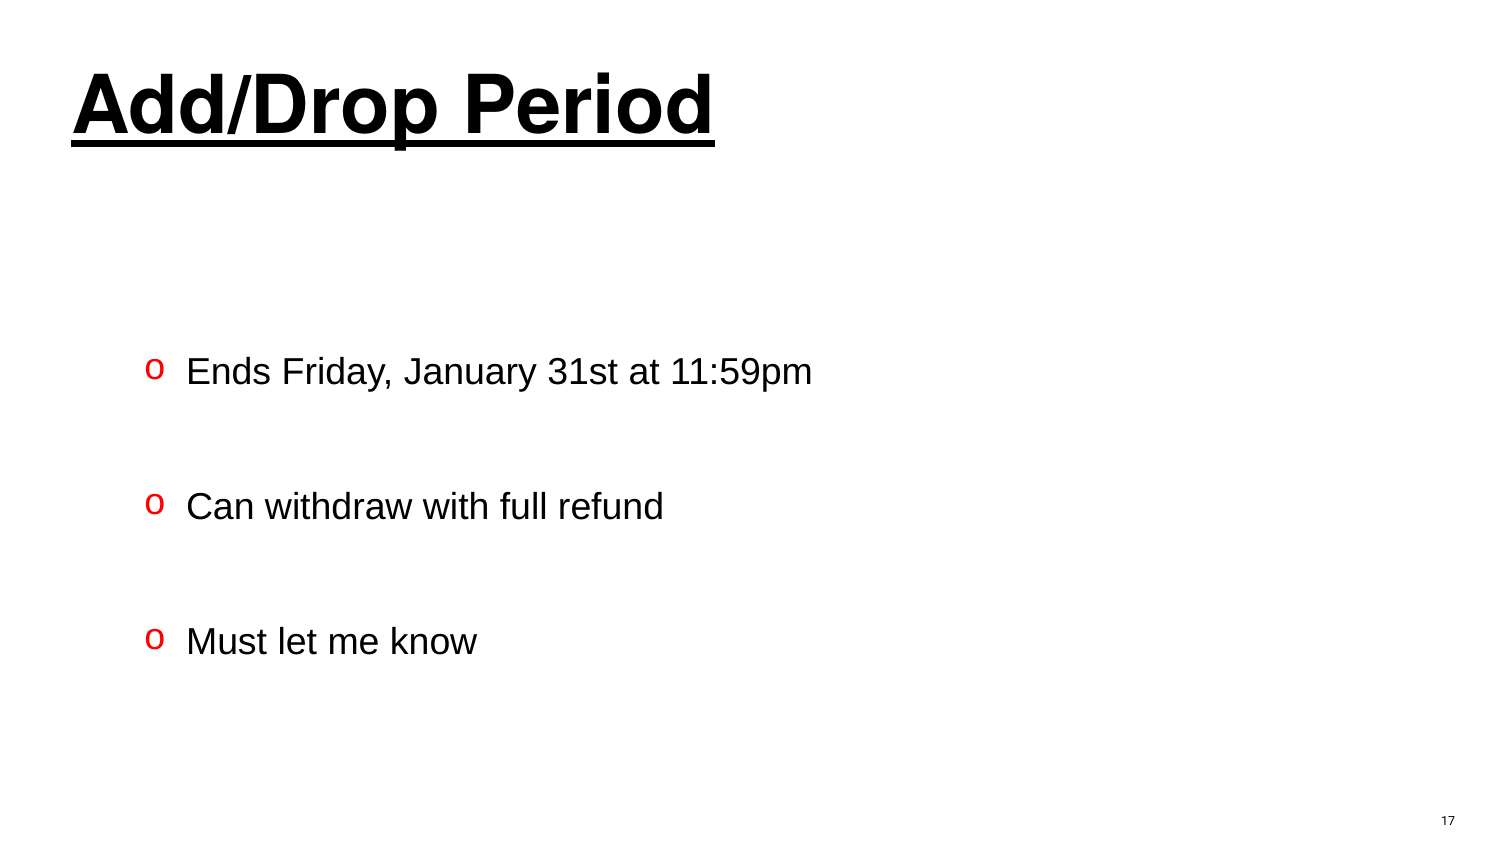

Add/Drop Period
Ends Friday, January 31st at 11:59pm
Can withdraw with full refund
Must let me know